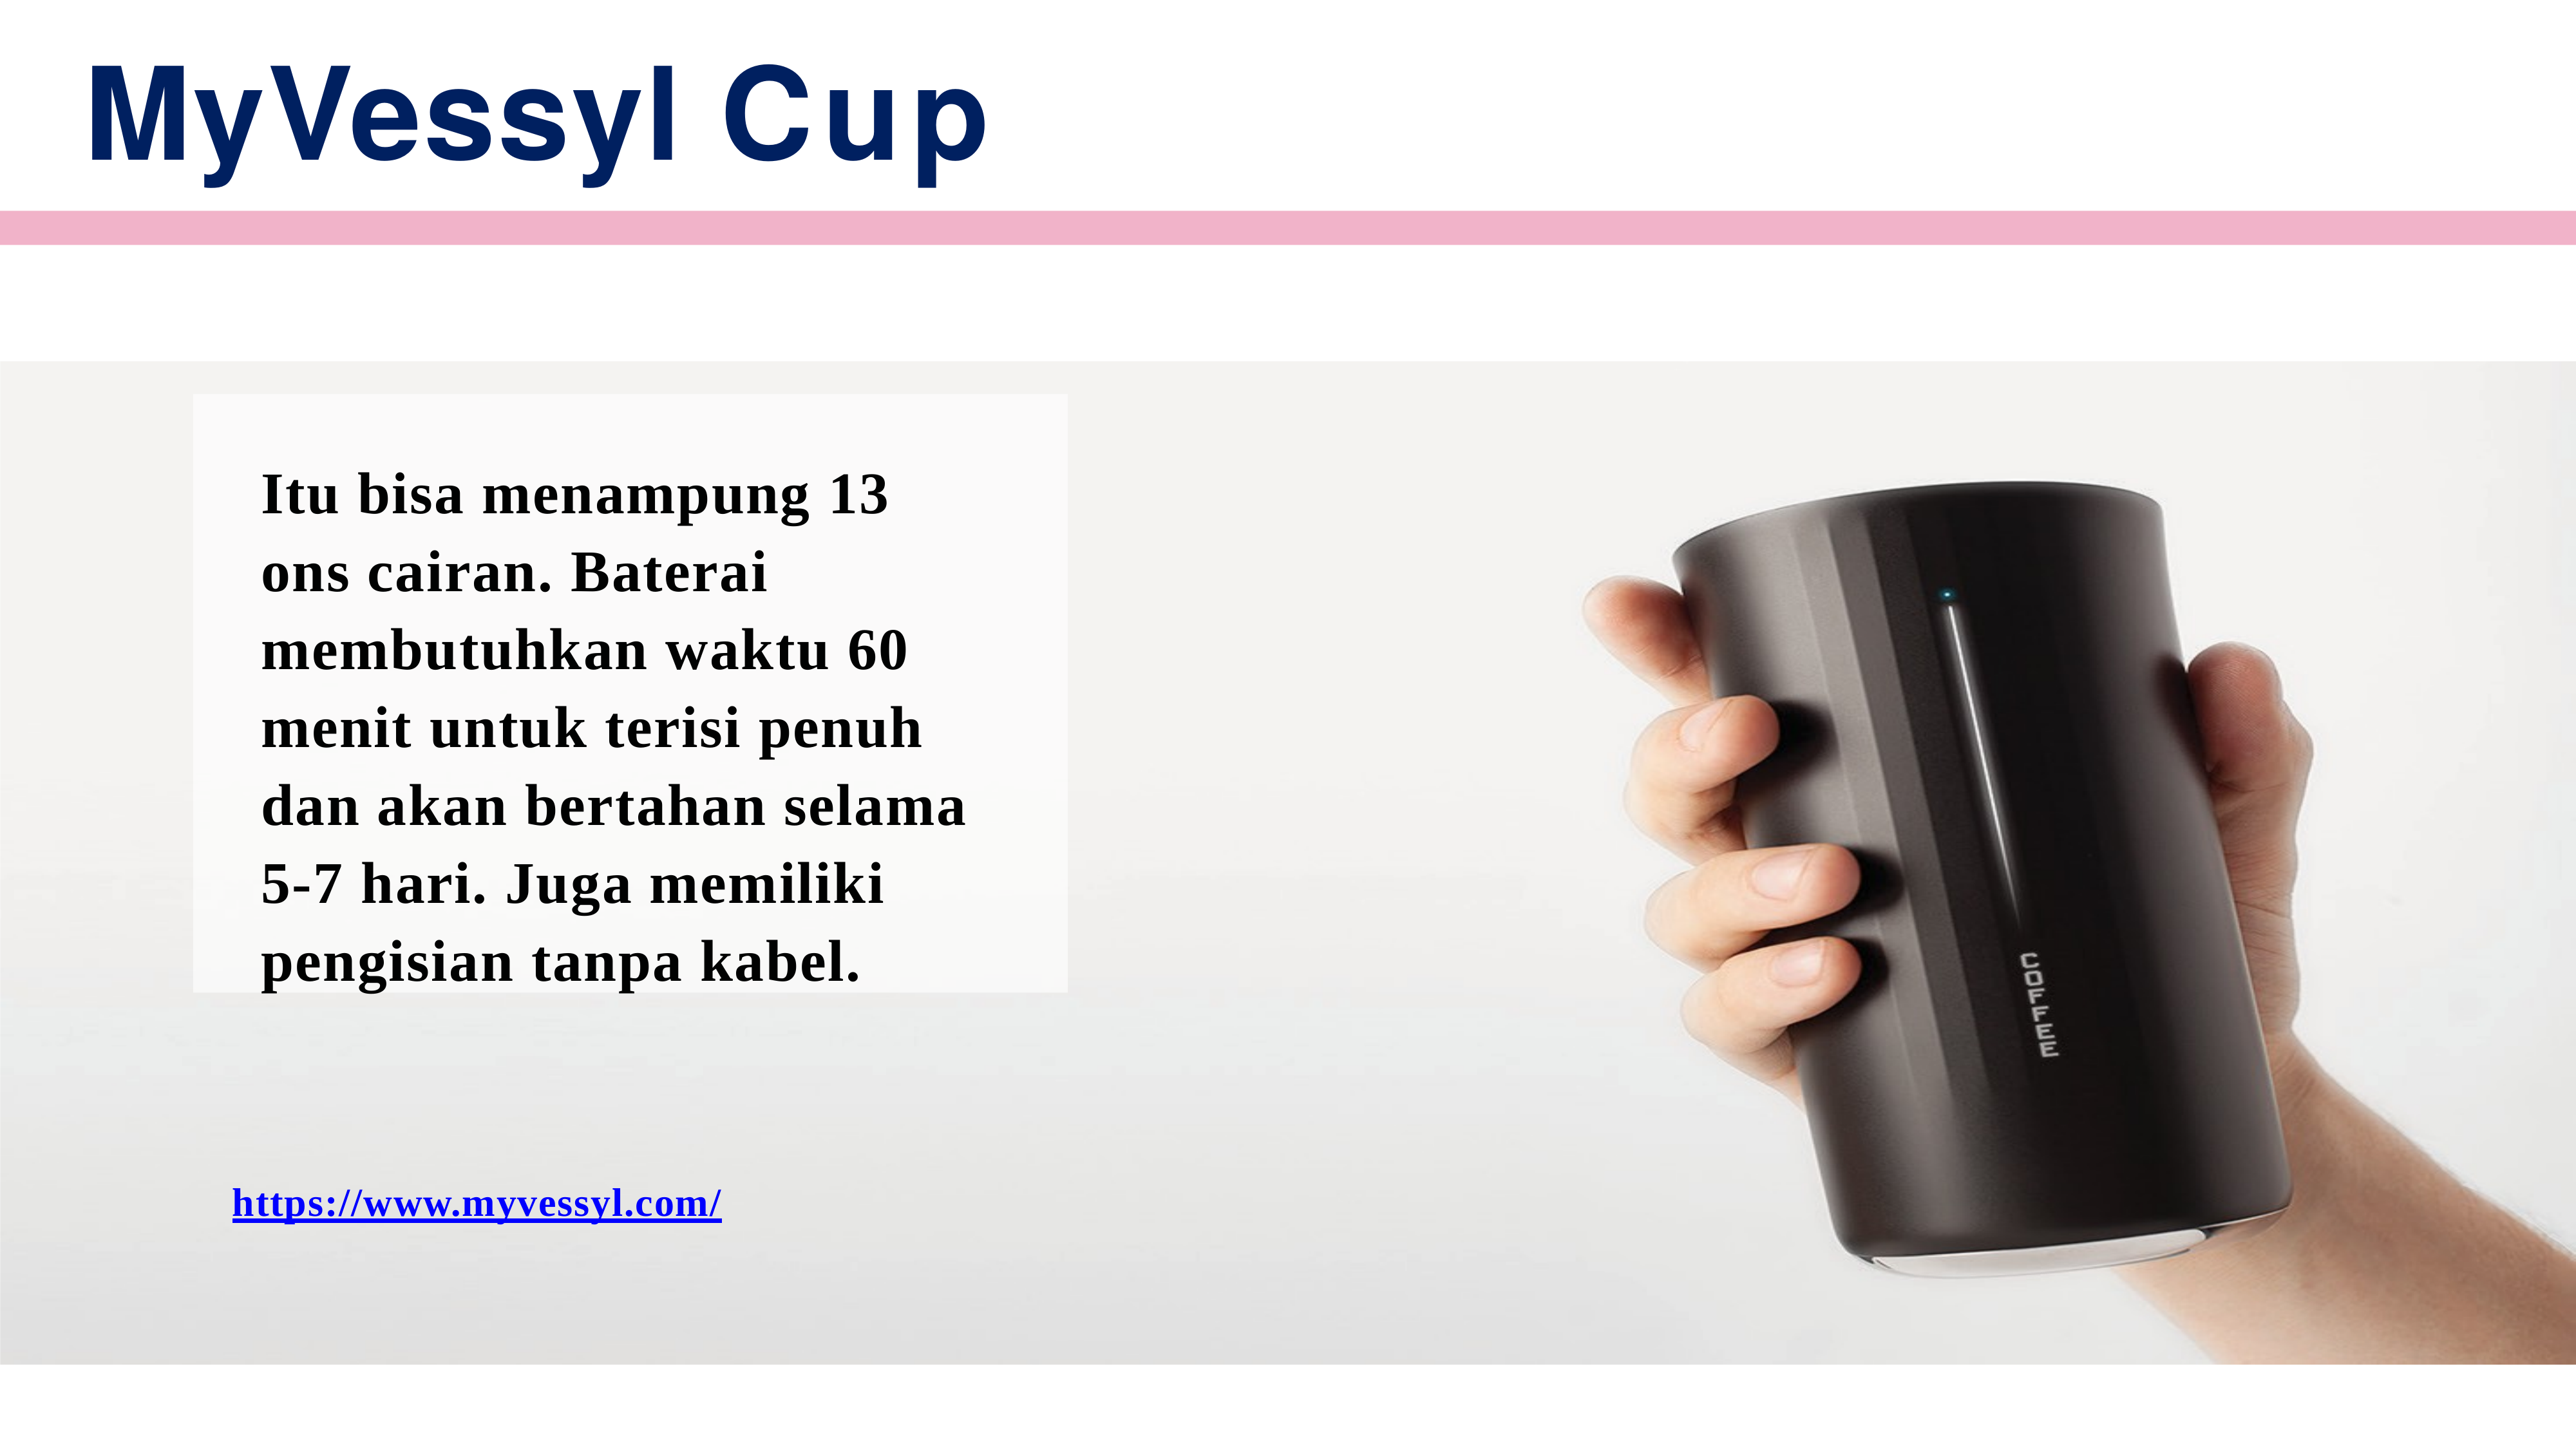

MyVessyl Cup

Itu bisa menampung 13 ons cairan. Baterai membutuhkan waktu 60 menit untuk terisi penuh dan akan bertahan selama 5-7 hari. Juga memiliki pengisian tanpa kabel.
https://www.myvessyl.com/
CENTRO ESCOLAR UNIVERSITY